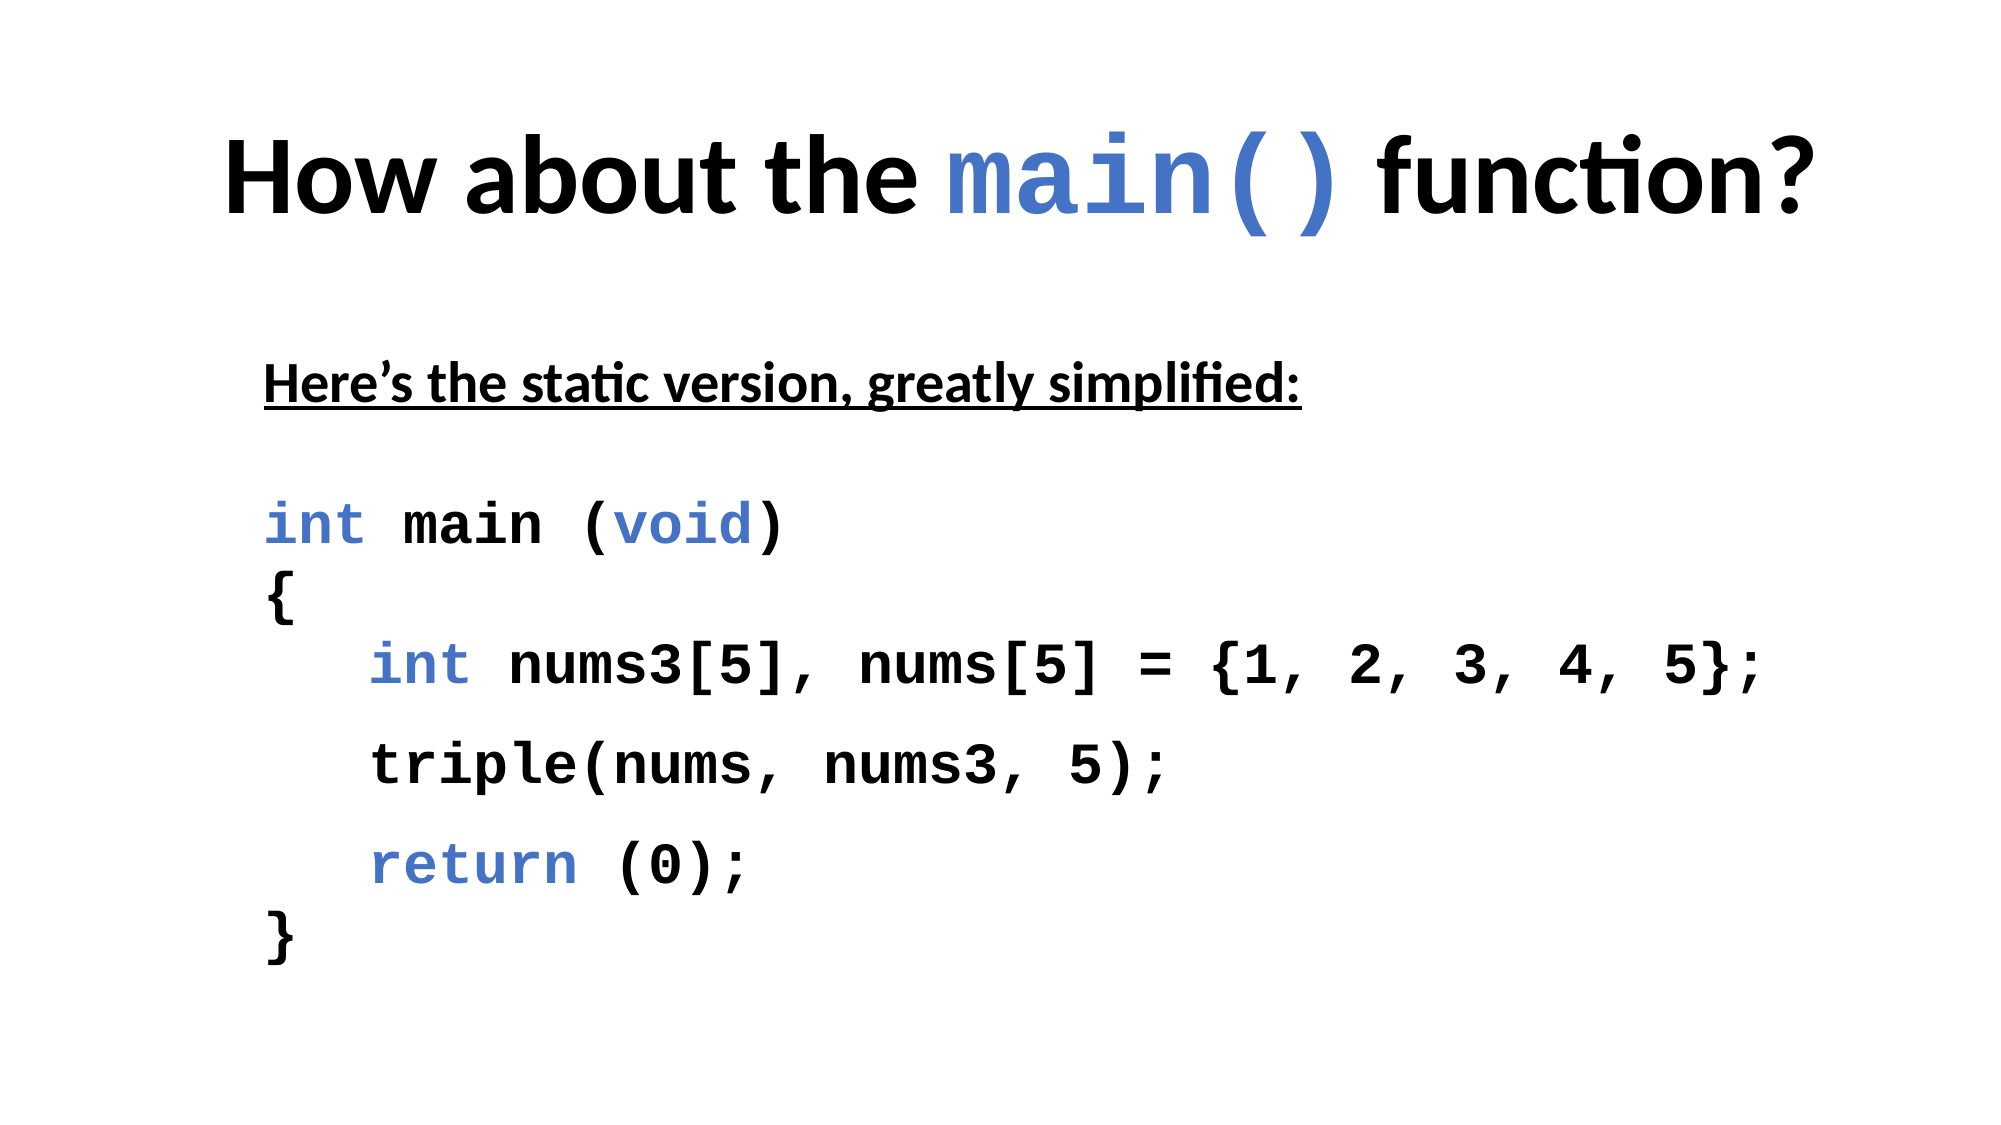

How about the main() function?
Here’s the static version, greatly simplified:
int main (void)
{
   int nums3[5], nums[5] = {1, 2, 3, 4, 5};

   triple(nums, nums3, 5);

   return (0);
}